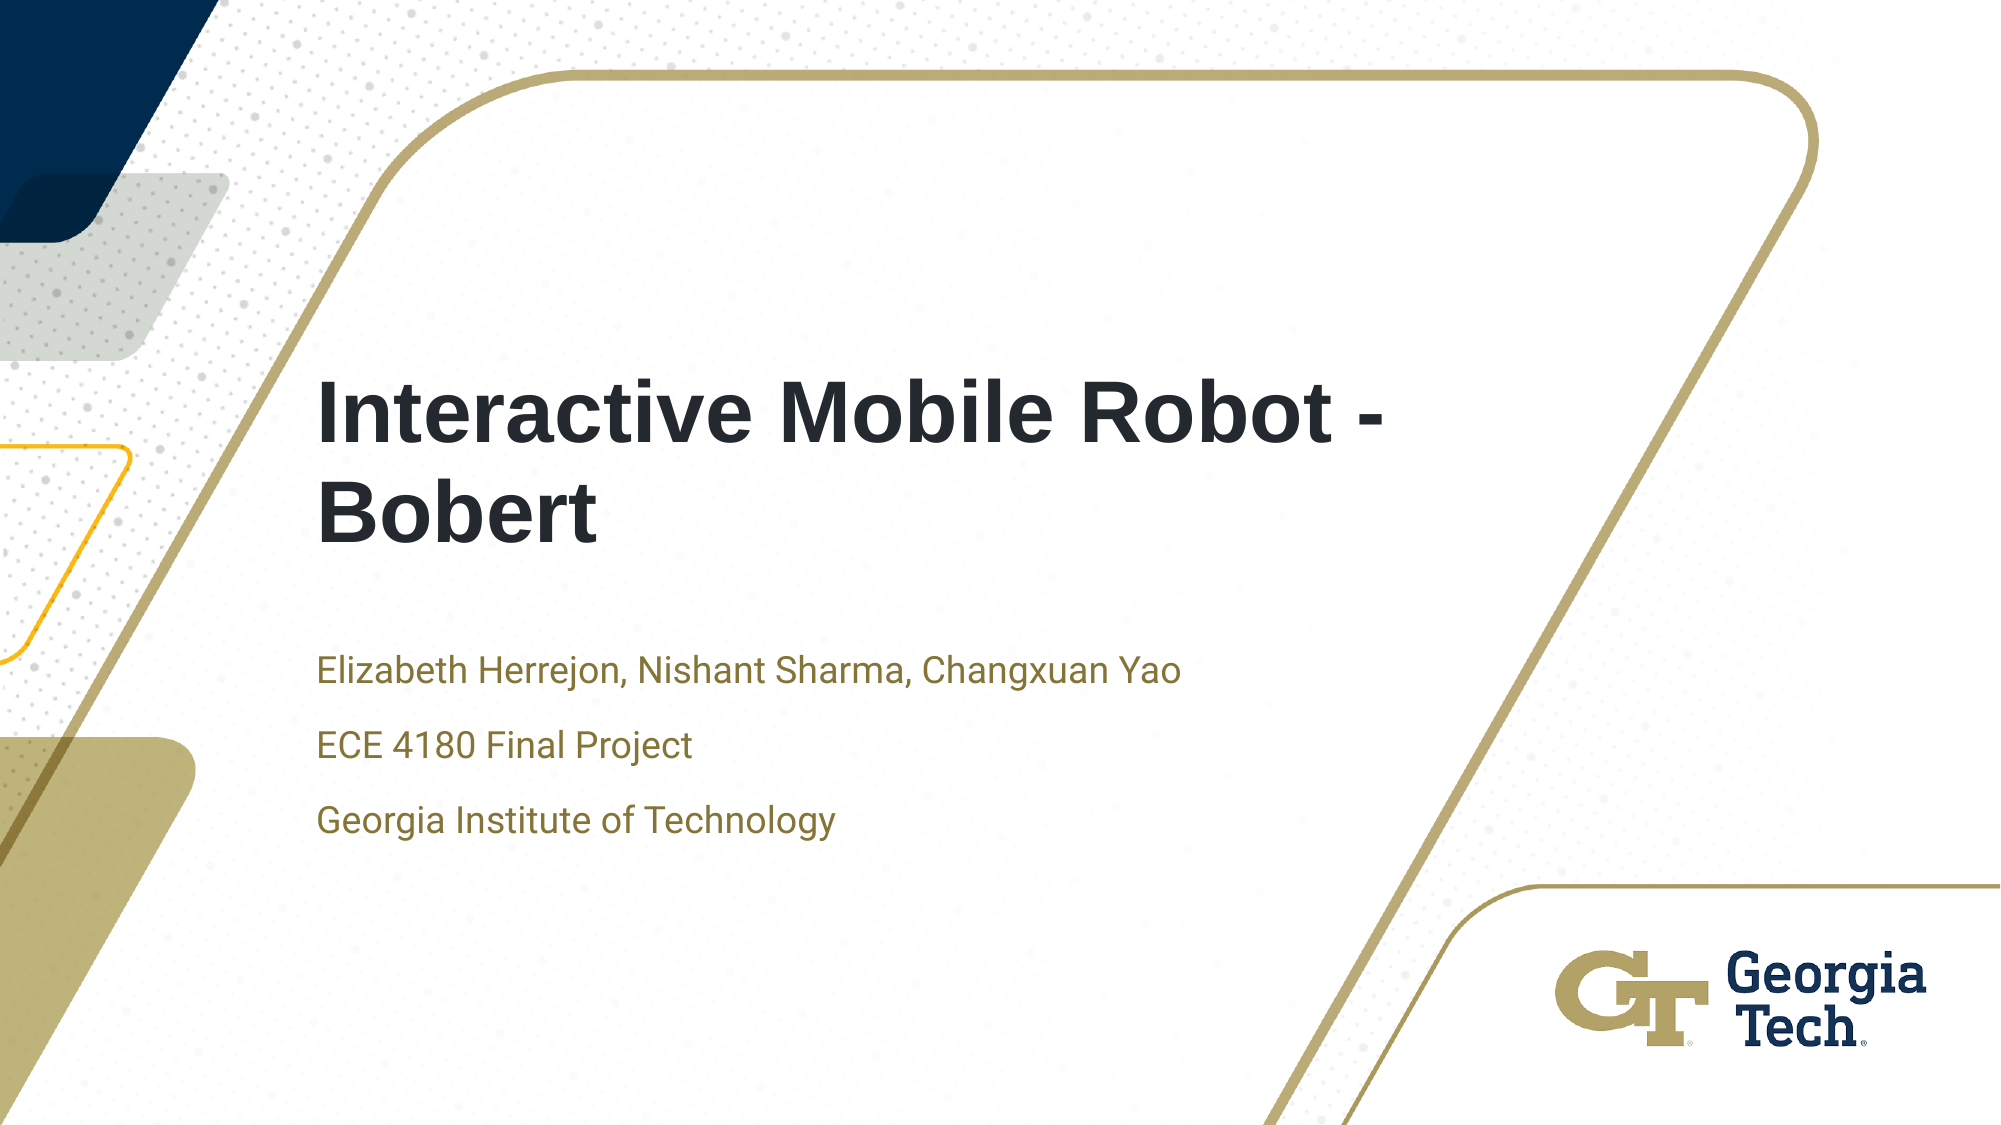

# Interactive Mobile Robot - Bobert
Elizabeth Herrejon, Nishant Sharma, Changxuan Yao
ECE 4180 Final Project
Georgia Institute of Technology